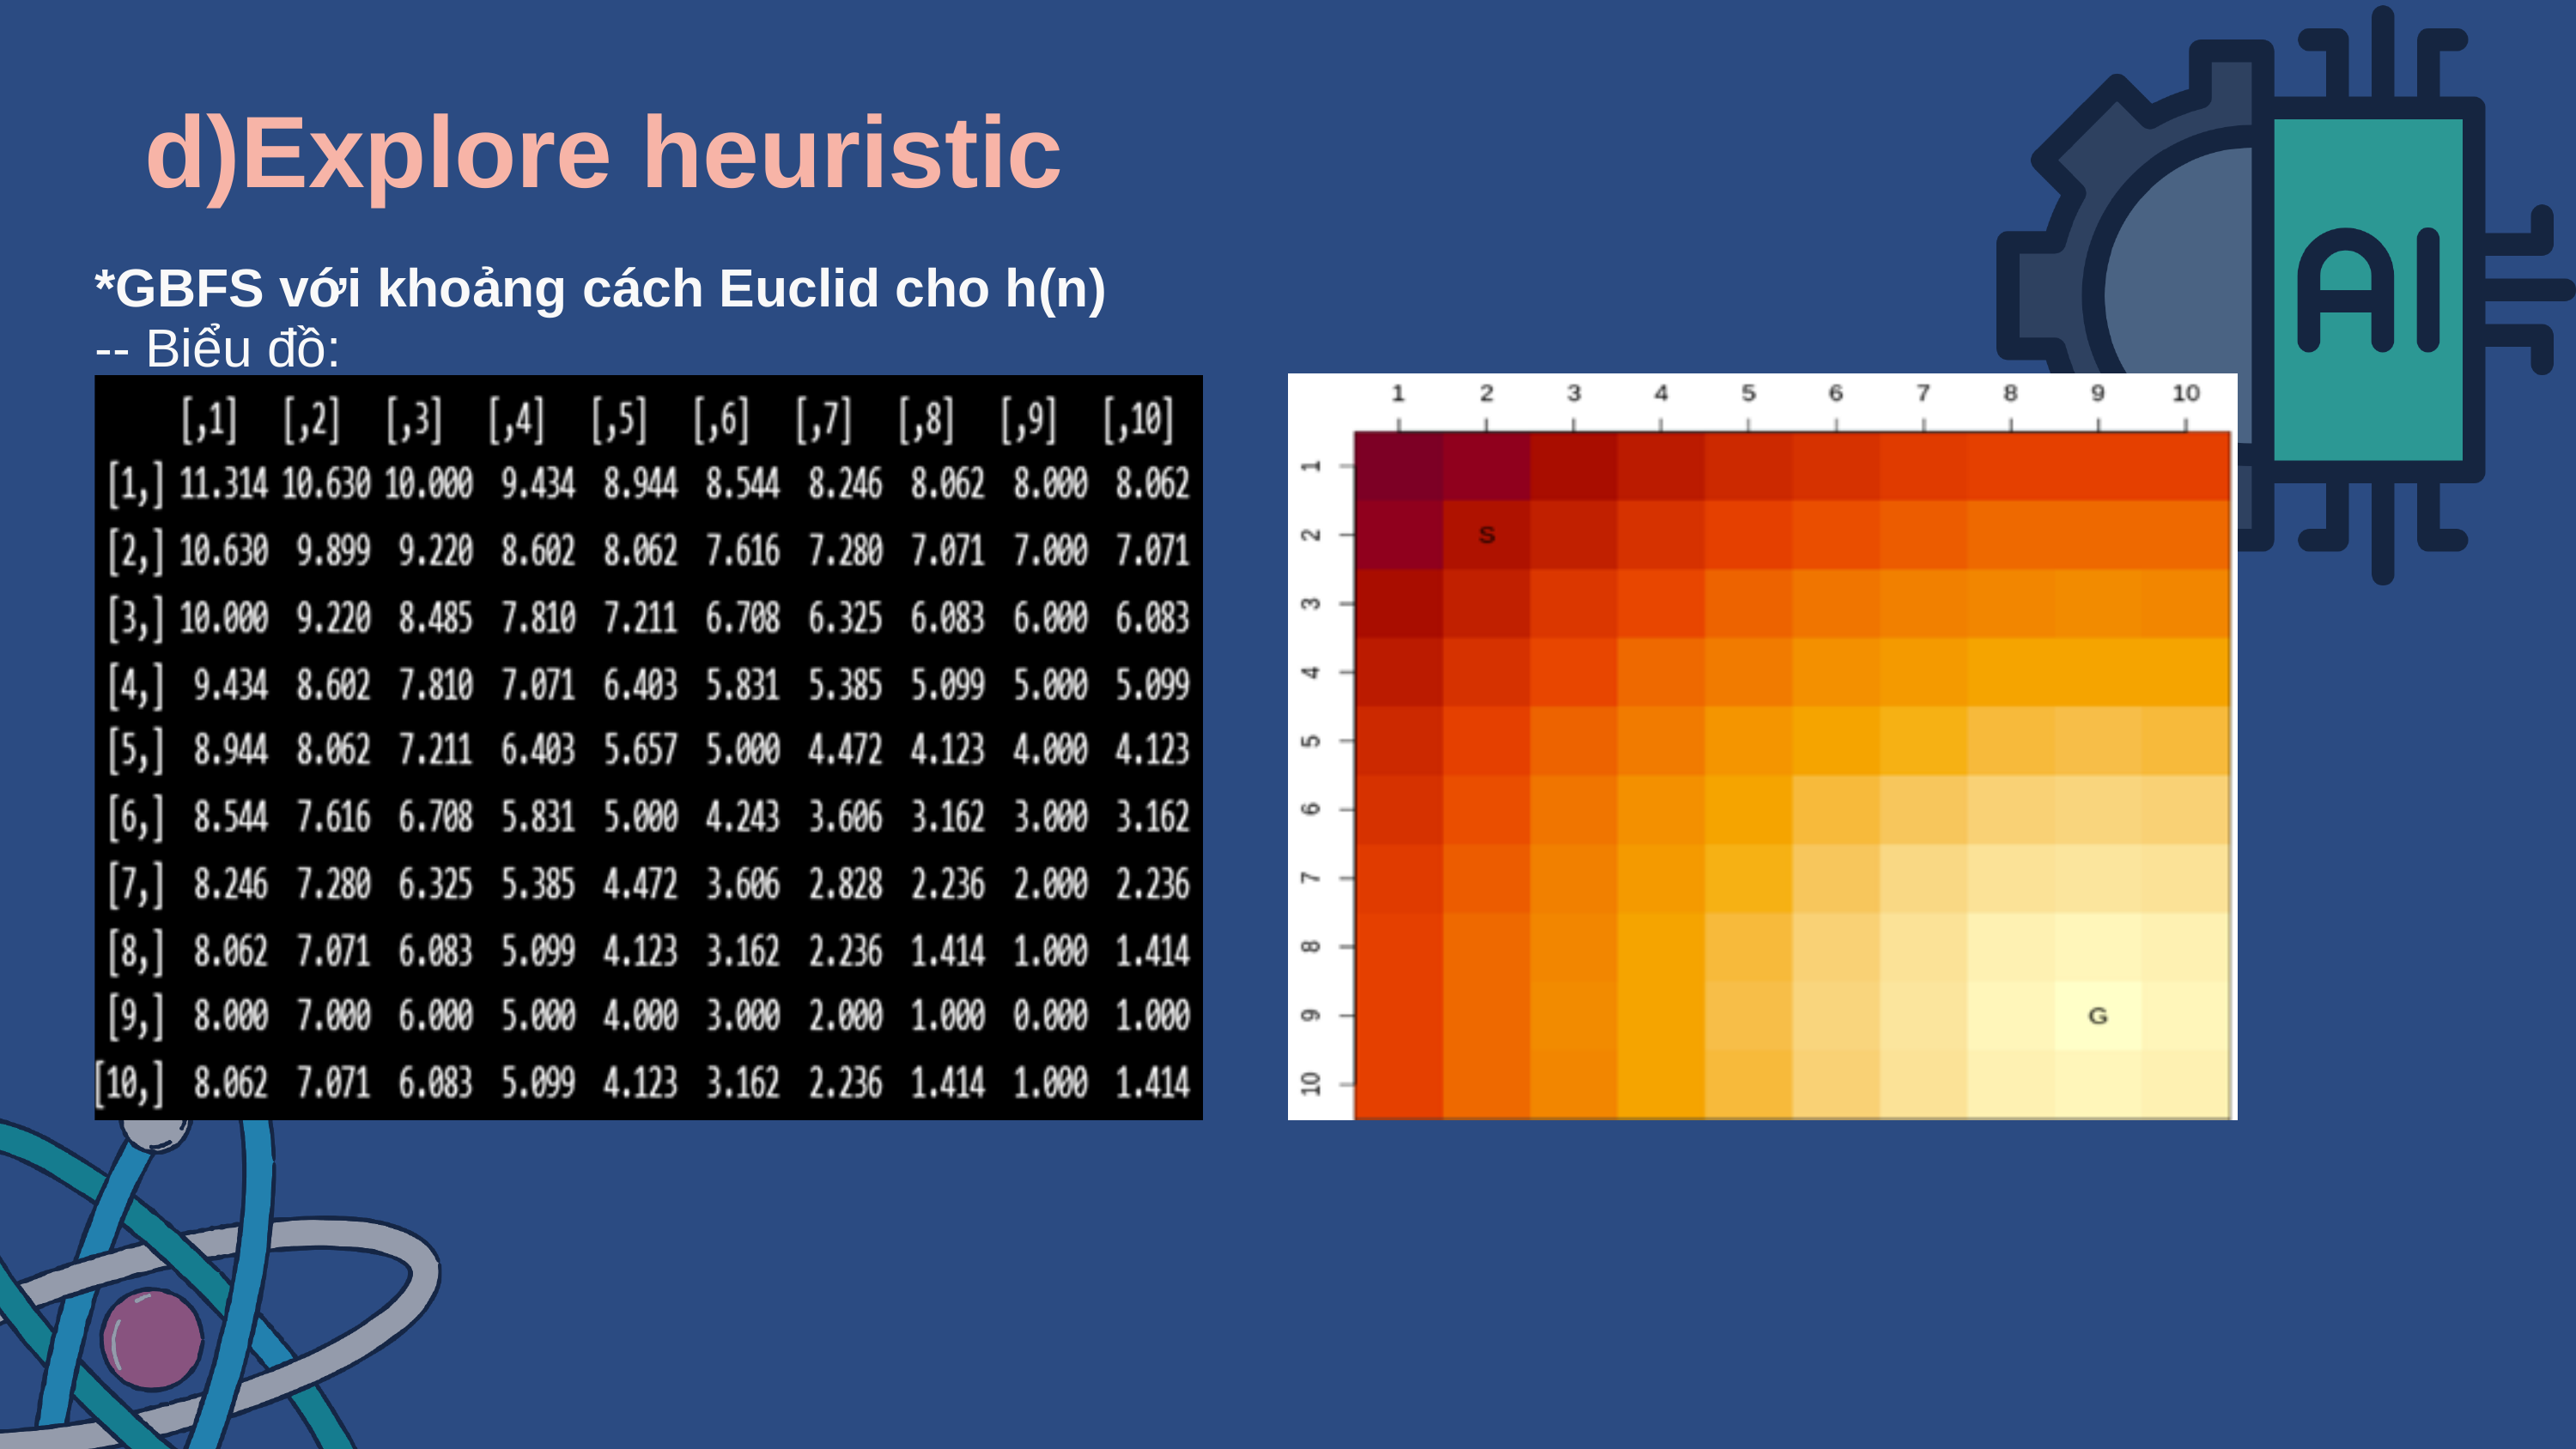

d)Explore heuristic

*GBFS với khoảng cách Euclid cho h(n)
-- Biểu đồ: